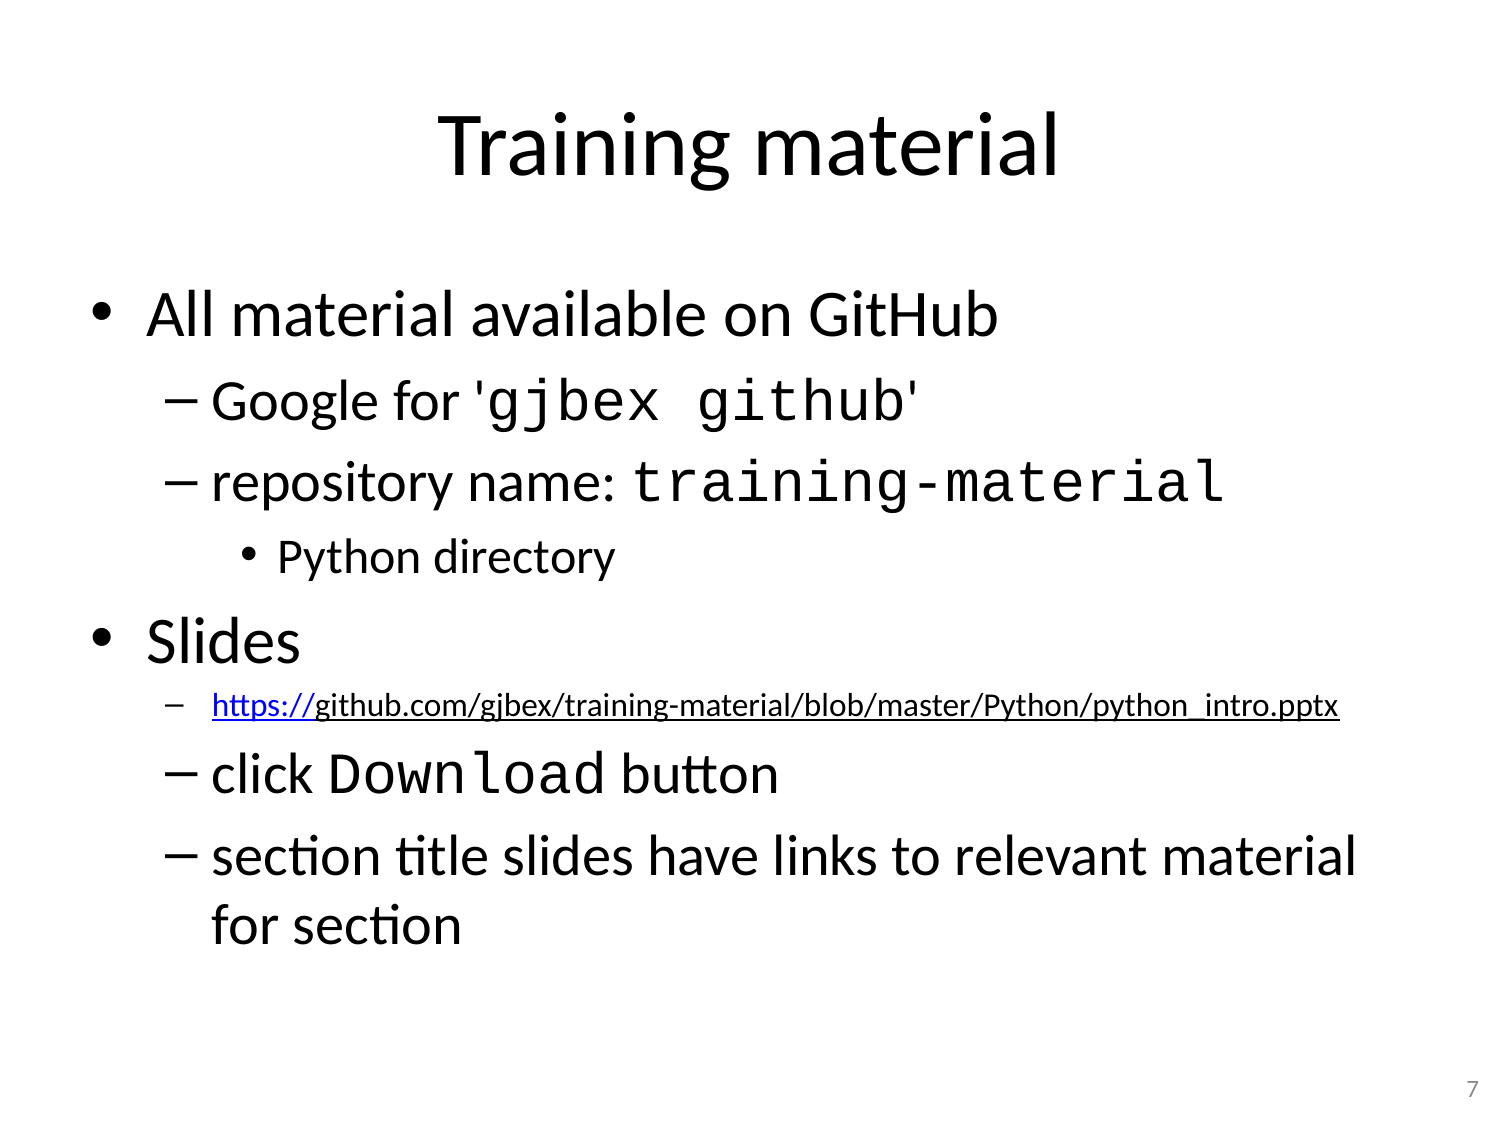

# Training material
All material available on GitHub
Google for 'gjbex github'
repository name: training-material
Python directory
Slides
https://github.com/gjbex/training-material/blob/master/Python/python_intro.pptx
click Download button
section title slides have links to relevant material for section
7